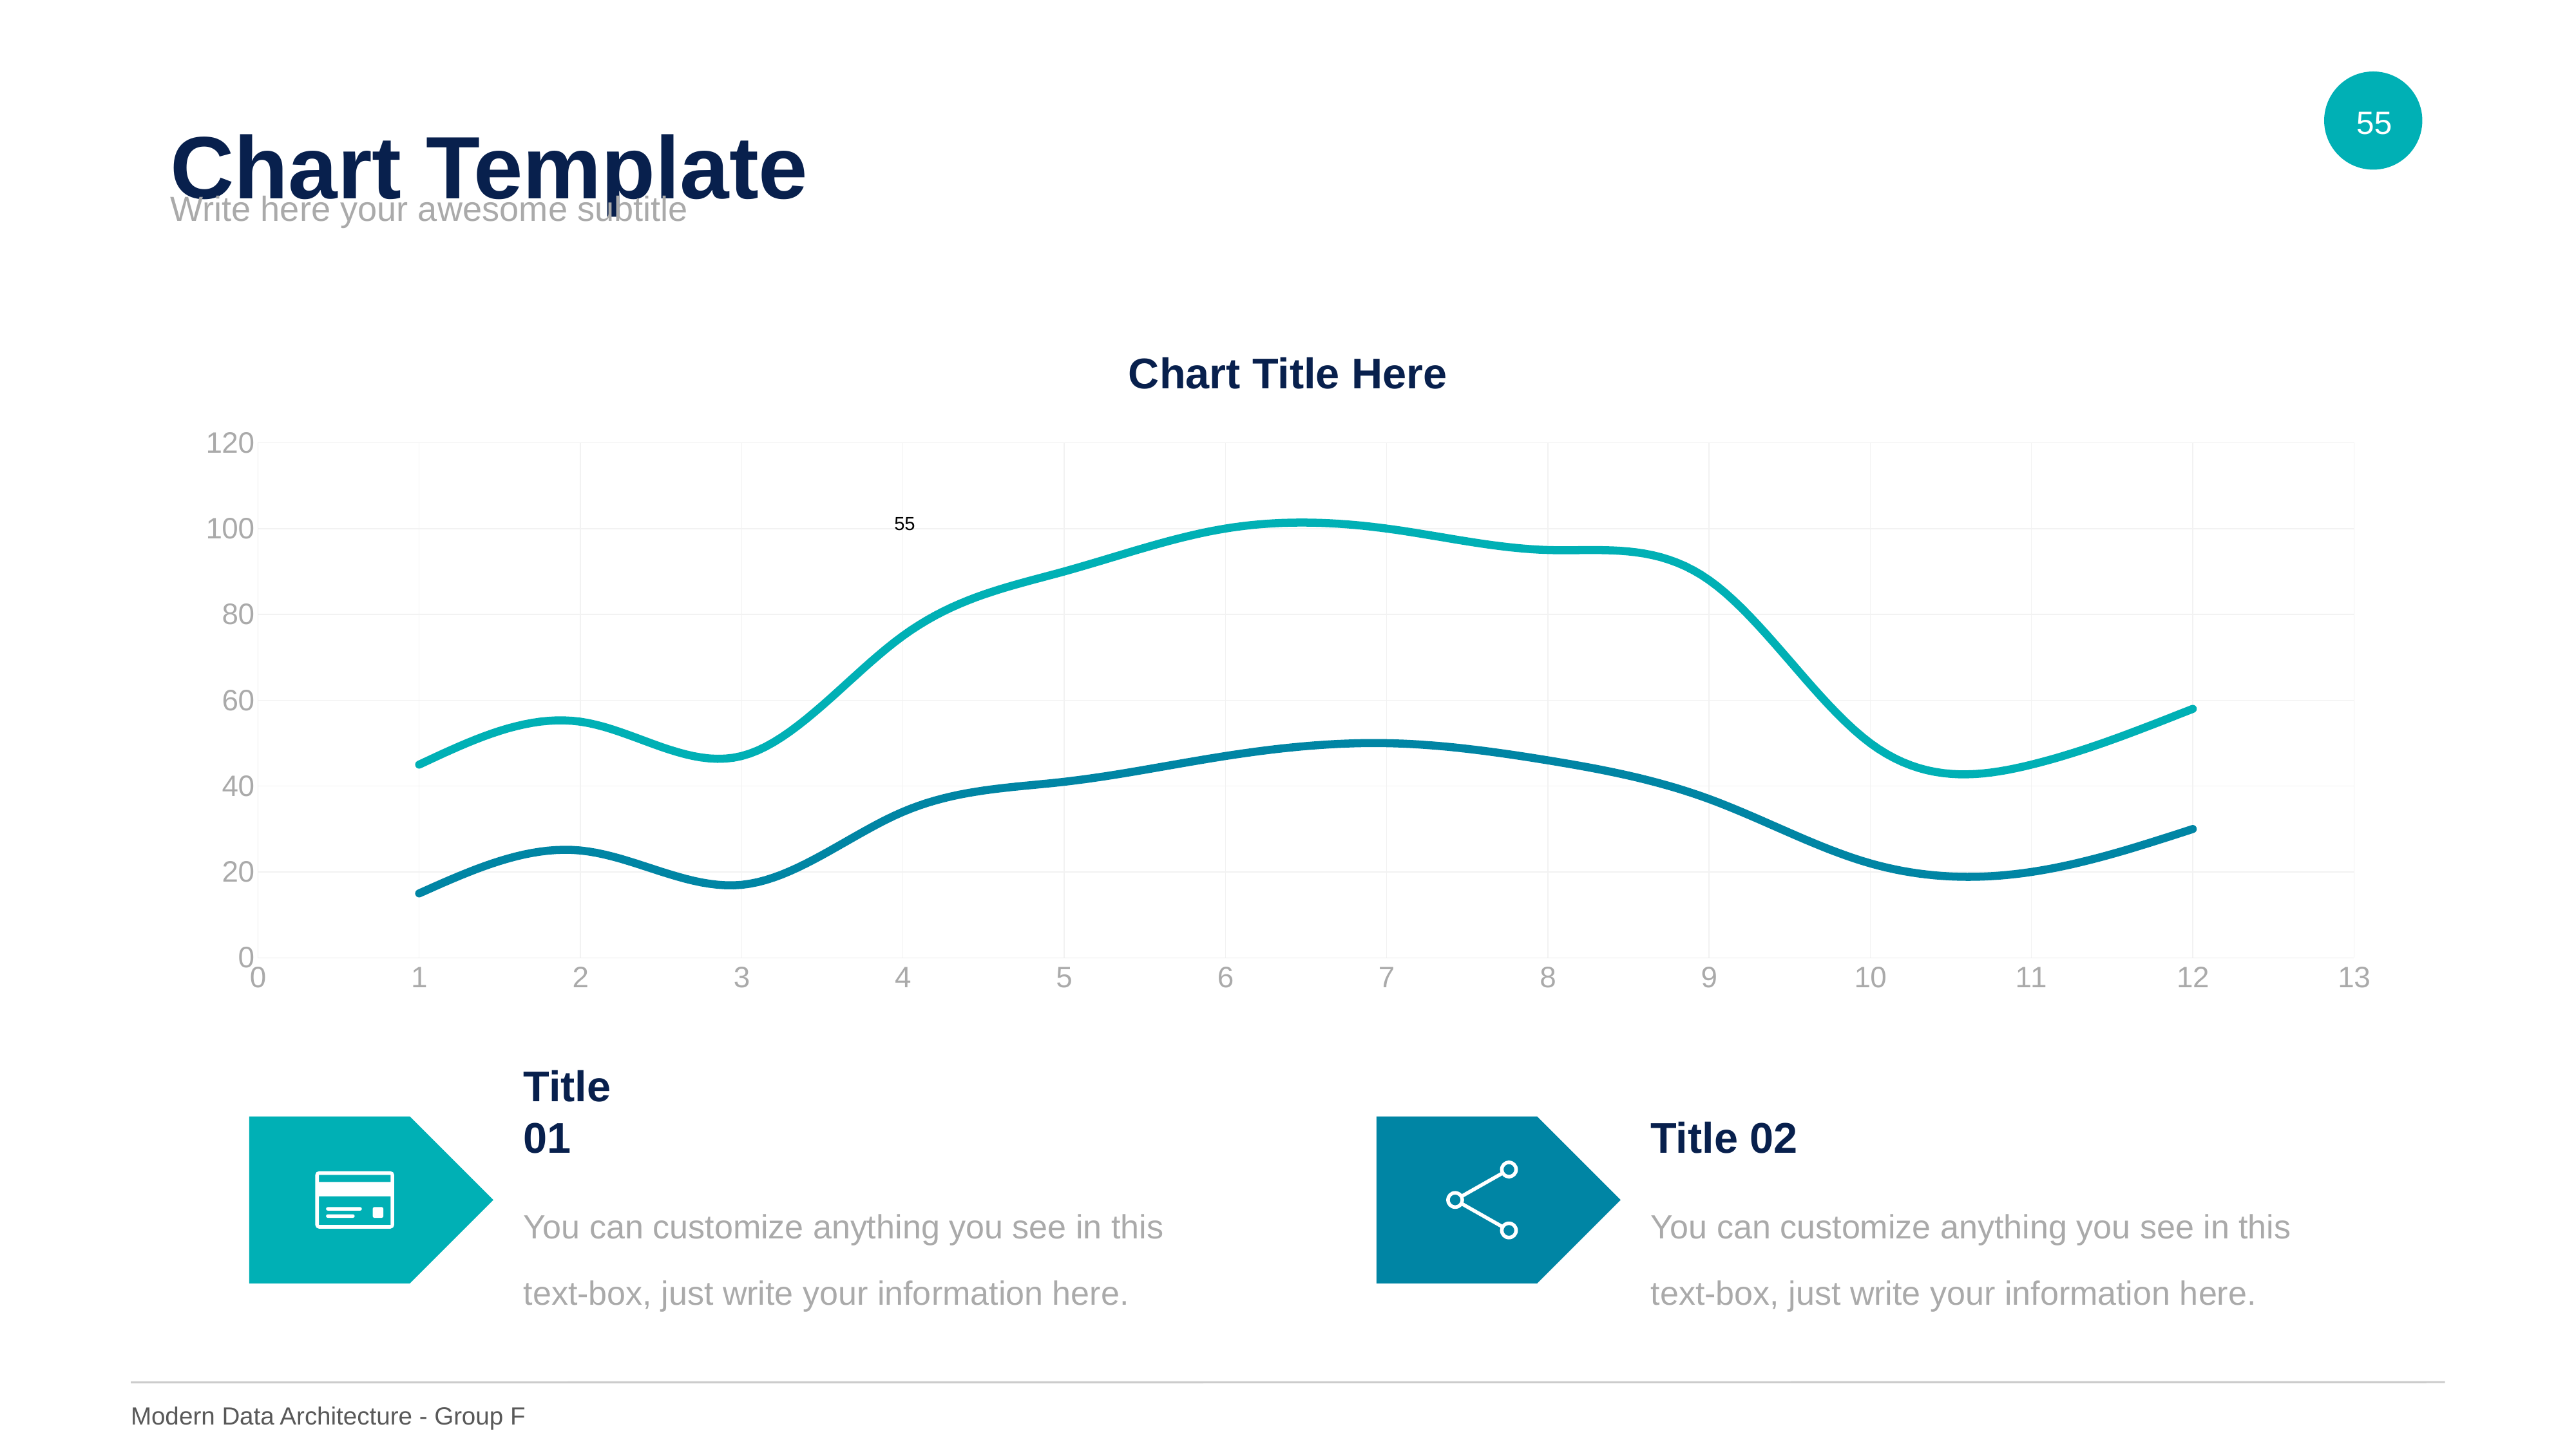

Chart Template
Write here your awesome subtitle
Chart Title Here

### Chart

| Category | Series 1 | Series 2 |
|---|---|---|
55
Title 01
Title 02

You can customize anything you see in this text-box, just write your information here.
You can customize anything you see in this text-box, just write your information here.